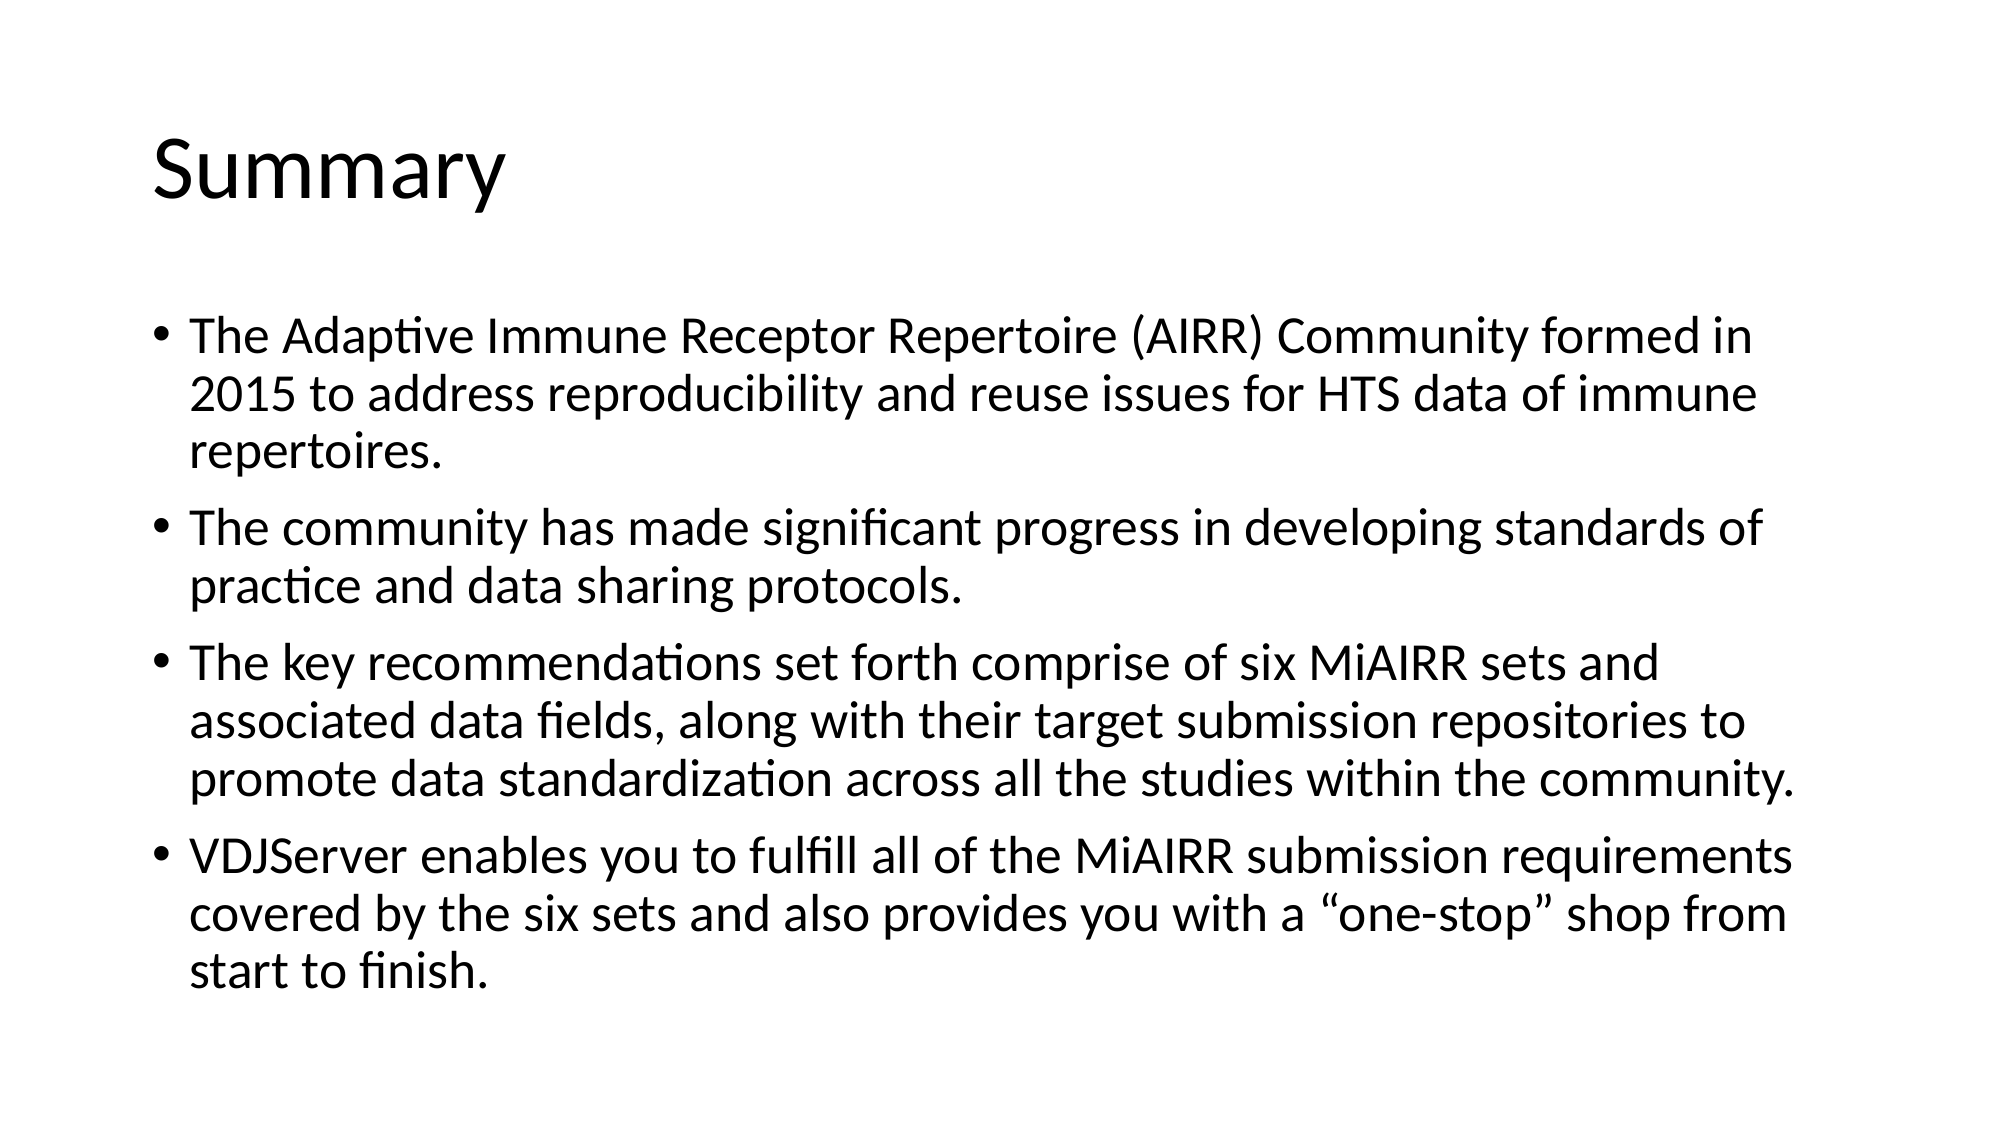

# Summary
The Adaptive Immune Receptor Repertoire (AIRR) Community formed in 2015 to address reproducibility and reuse issues for HTS data of immune repertoires.
The community has made significant progress in developing standards of practice and data sharing protocols.
The key recommendations set forth comprise of six MiAIRR sets and associated data fields, along with their target submission repositories to promote data standardization across all the studies within the community.
VDJServer enables you to fulfill all of the MiAIRR submission requirements covered by the six sets and also provides you with a “one-stop” shop from start to finish.